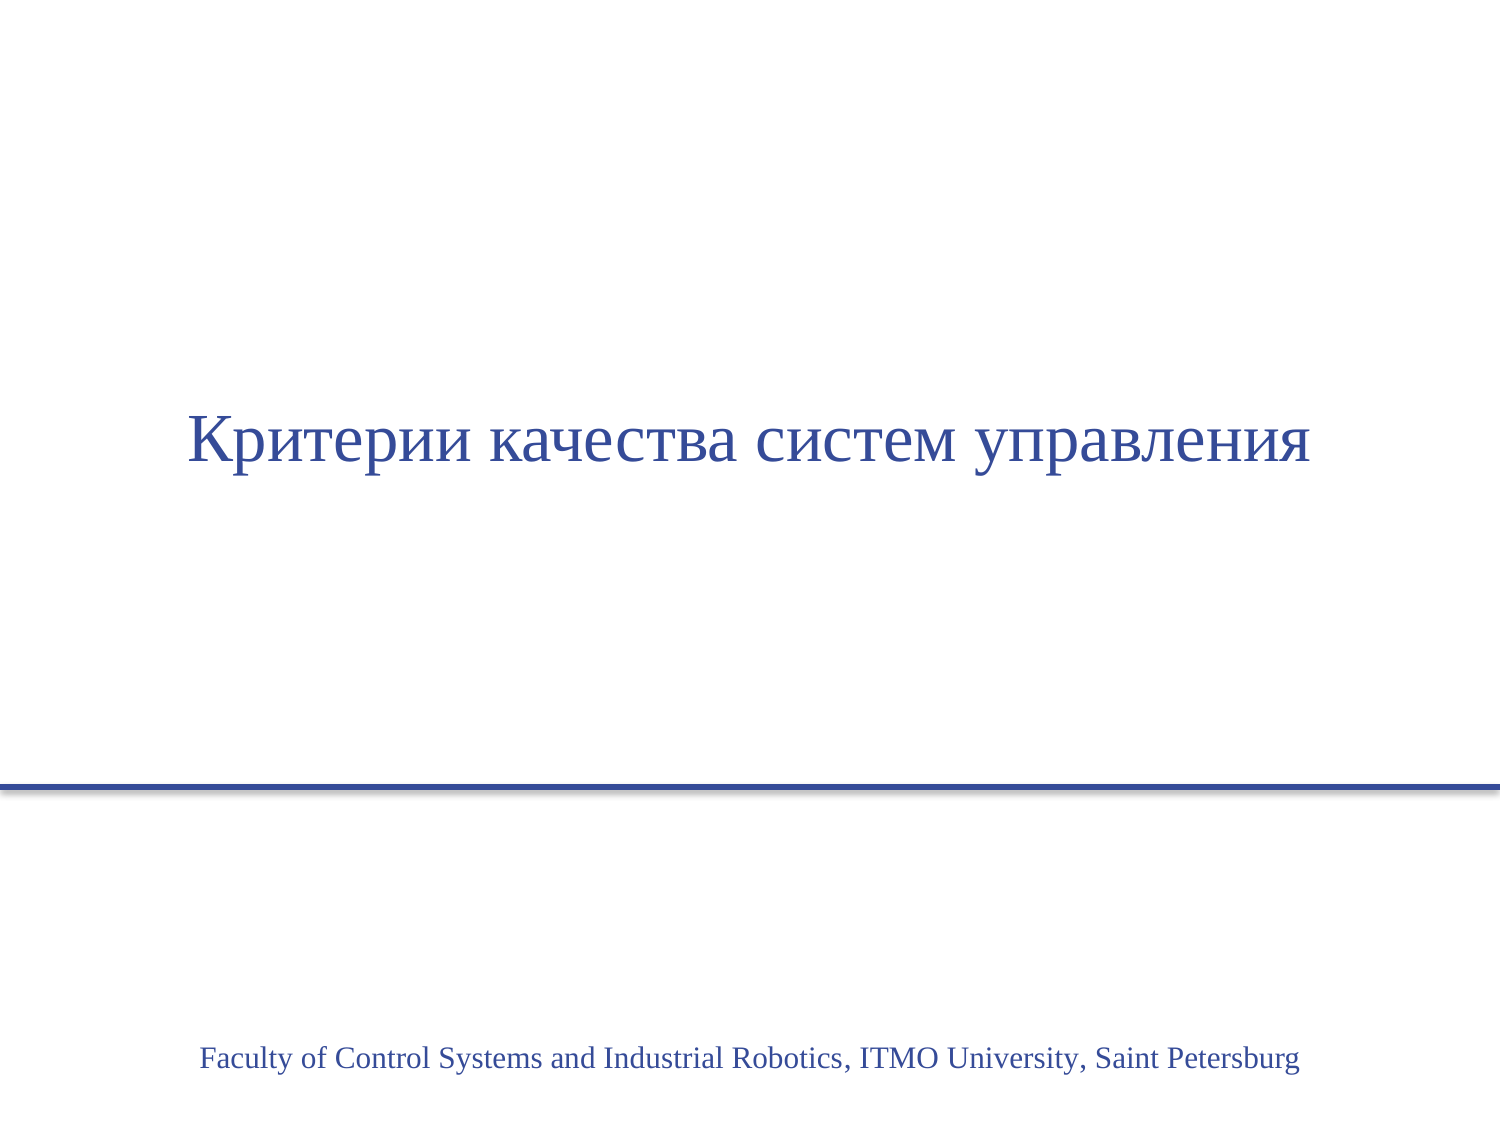

# Критерии качества систем управления

Faculty of Control Systems and Industrial Robotics, ITMO University, Saint Petersburg